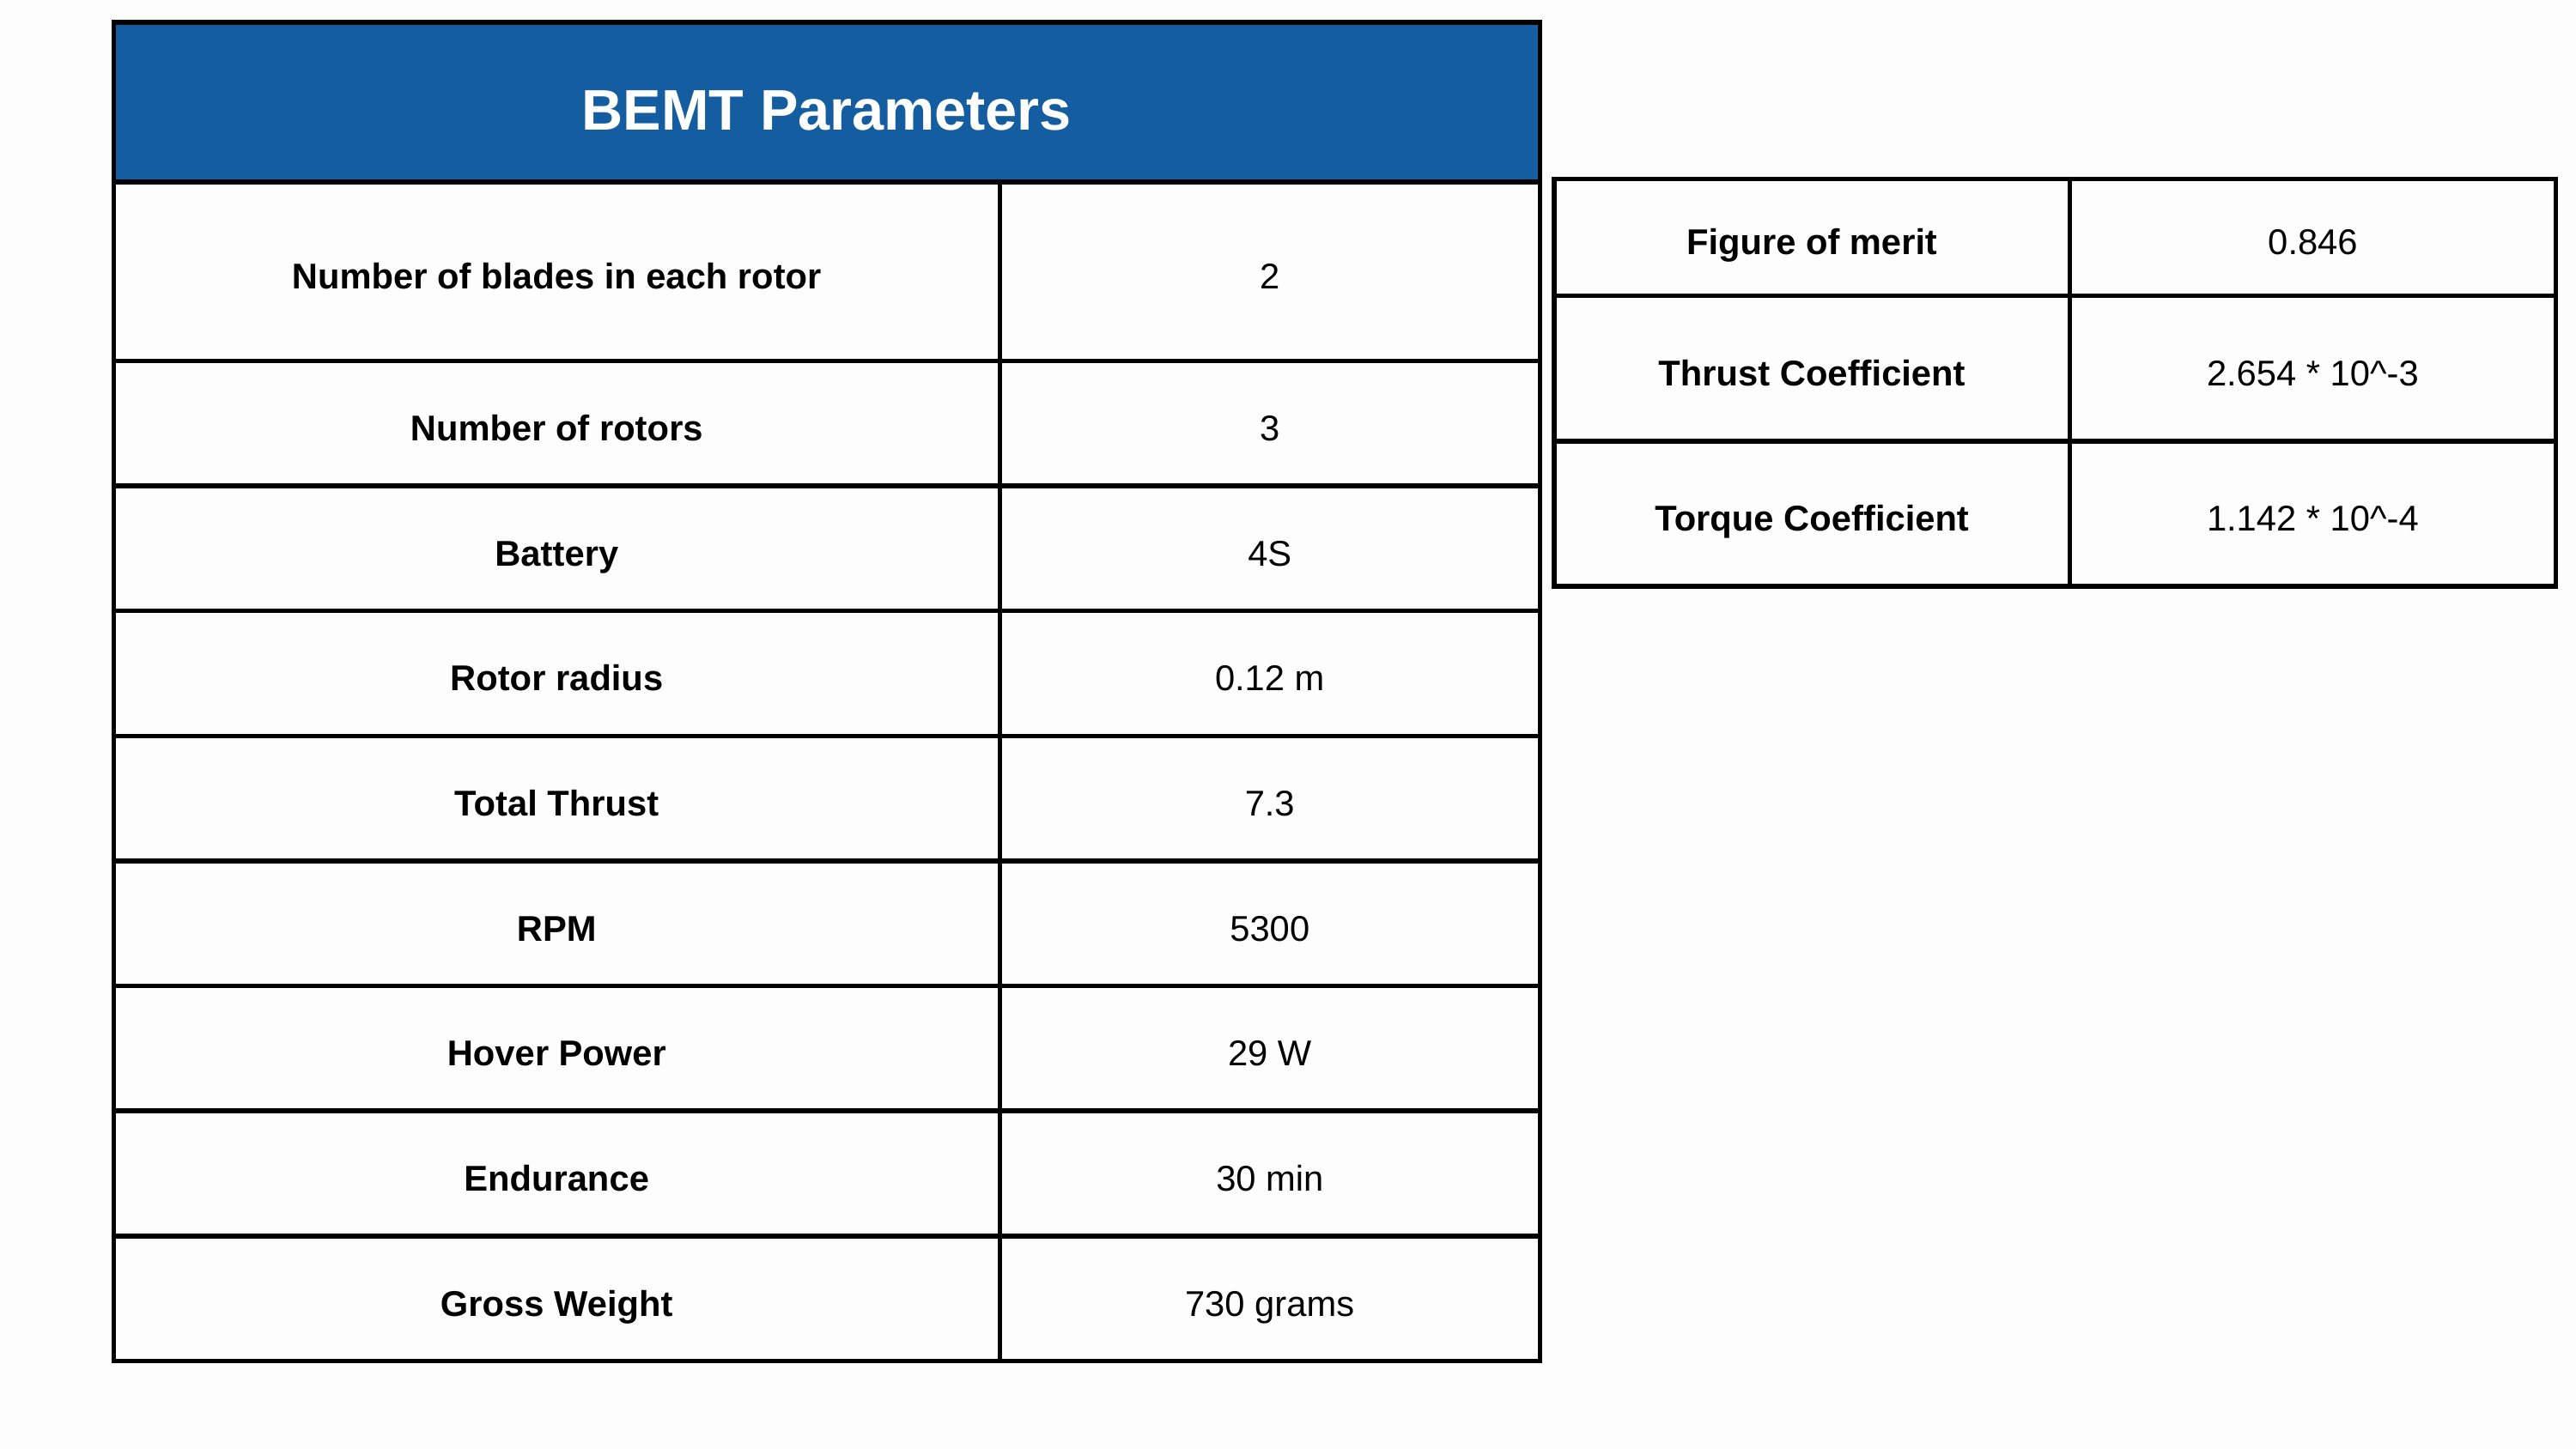

| BEMT Parameters | BEMT Parameters |
| --- | --- |
| Number of blades in each rotor | 2 |
| Number of rotors | 3 |
| Battery | 4S |
| Rotor radius | 0.12 m |
| Total Thrust | 7.3 |
| RPM | 5300 |
| Hover Power | 29 W |
| Endurance | 30 min |
| Gross Weight | 730 grams |
| Figure of merit | 0.846 |
| --- | --- |
| Thrust Coefficient | 2.654 \* 10^-3 |
| Torque Coefficient | 1.142 \* 10^-4 |